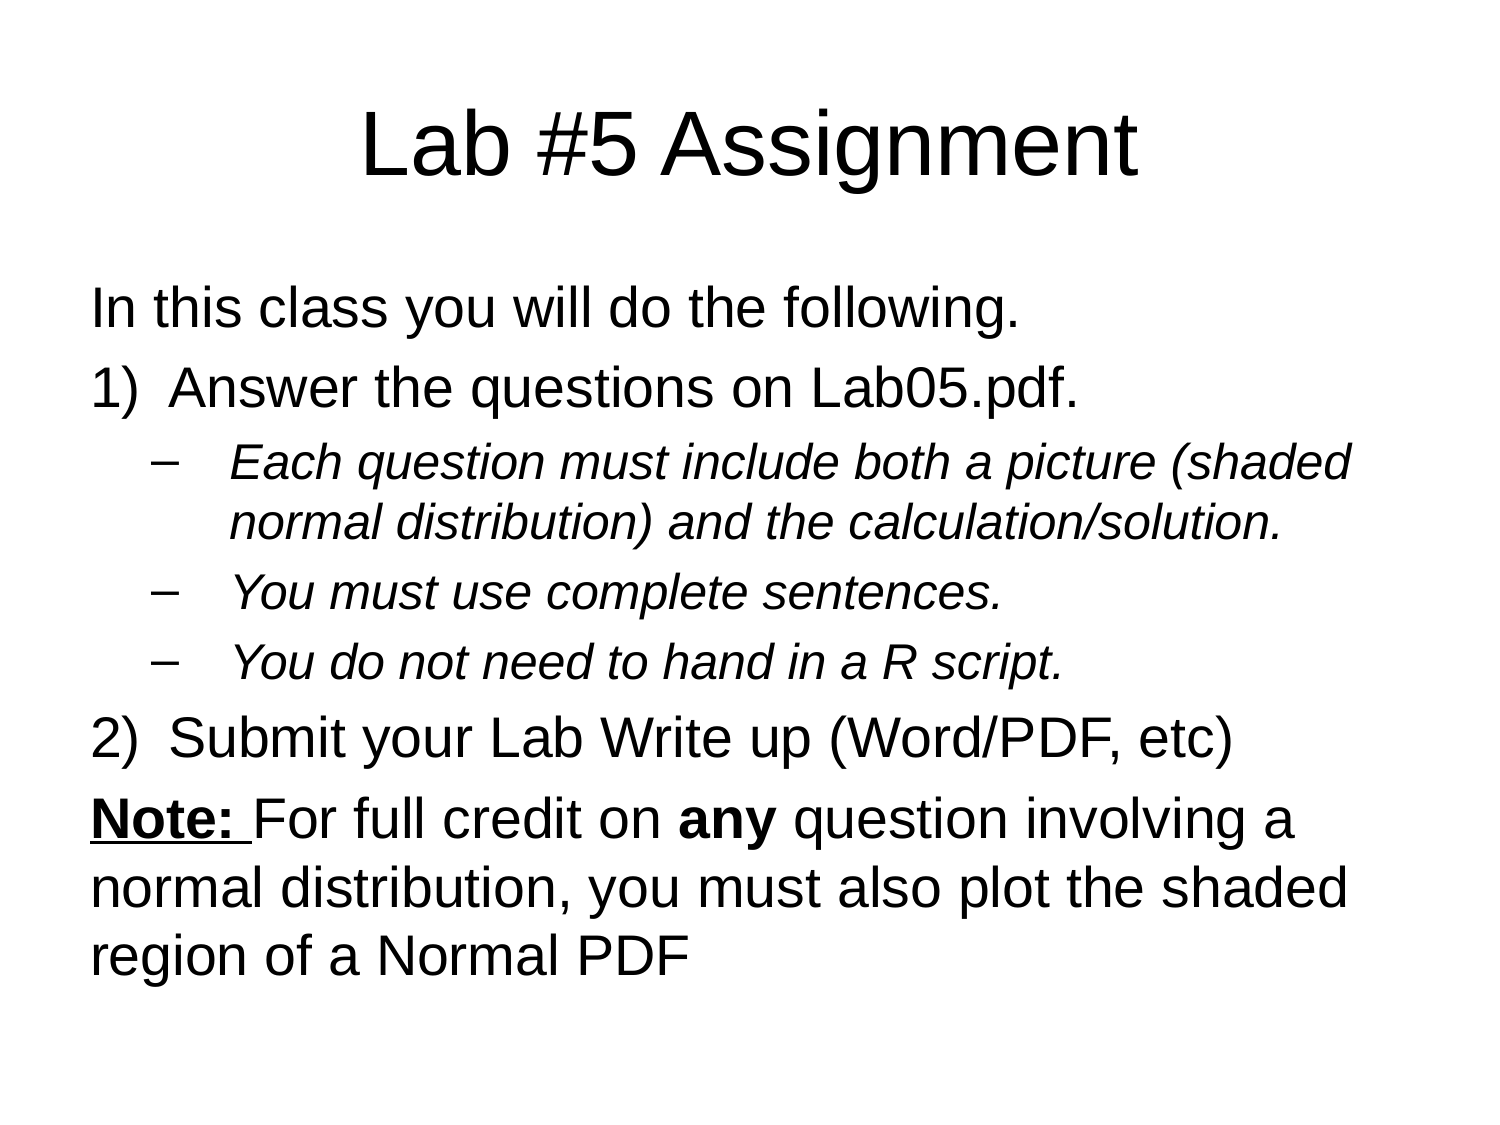

# Lab #5 Assignment
In this class you will do the following.
Answer the questions on Lab05.pdf.
Each question must include both a picture (shaded normal distribution) and the calculation/solution.
You must use complete sentences.
You do not need to hand in a R script.
Submit your Lab Write up (Word/PDF, etc)
Note: For full credit on any question involving a normal distribution, you must also plot the shaded region of a Normal PDF